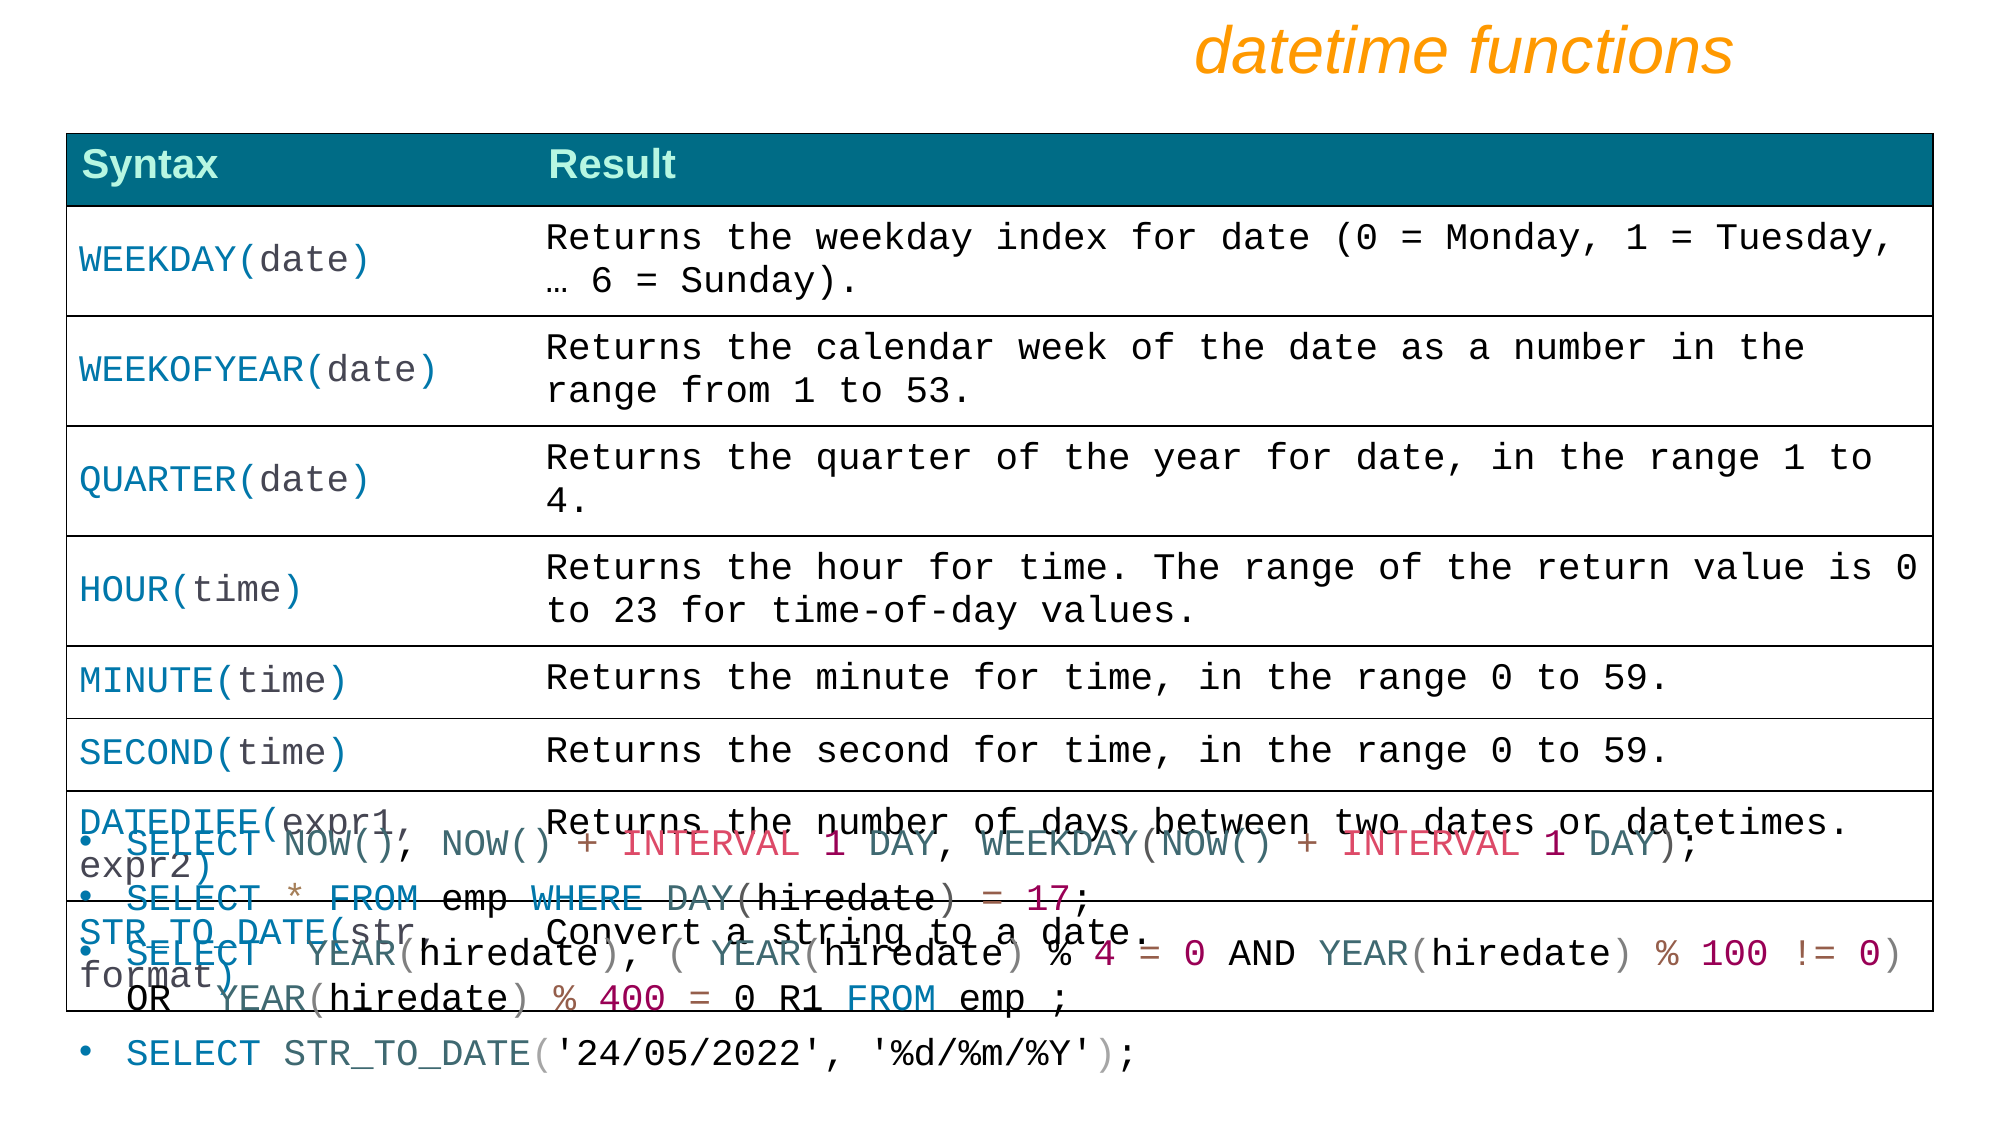

datetime functions
| Syntax | Result |
| --- | --- |
| WEEKDAY(date) | Returns the weekday index for date (0 = Monday, 1 = Tuesday, … 6 = Sunday). |
| WEEKOFYEAR(date) | Returns the calendar week of the date as a number in the range from 1 to 53. |
| QUARTER(date) | Returns the quarter of the year for date, in the range 1 to 4. |
| HOUR(time) | Returns the hour for time. The range of the return value is 0 to 23 for time-of-day values. |
| MINUTE(time) | Returns the minute for time, in the range 0 to 59. |
| SECOND(time) | Returns the second for time, in the range 0 to 59. |
| DATEDIFF(expr1, expr2) | Returns the number of days between two dates or datetimes. |
| STR\_TO\_DATE(str, format) | Convert a string to a date. |
SELECT NOW(), NOW() + INTERVAL 1 DAY, WEEKDAY(NOW() + INTERVAL 1 DAY);

SELECT * FROM emp WHERE DAY(hiredate) = 17;

SELECT  YEAR(hiredate), ( YEAR(hiredate) % 4 = 0 AND YEAR(hiredate) % 100 != 0) OR  YEAR(hiredate) % 400 = 0 R1 FROM emp ;

SELECT STR_TO_DATE('24/05/2022', '%d/%m/%Y');